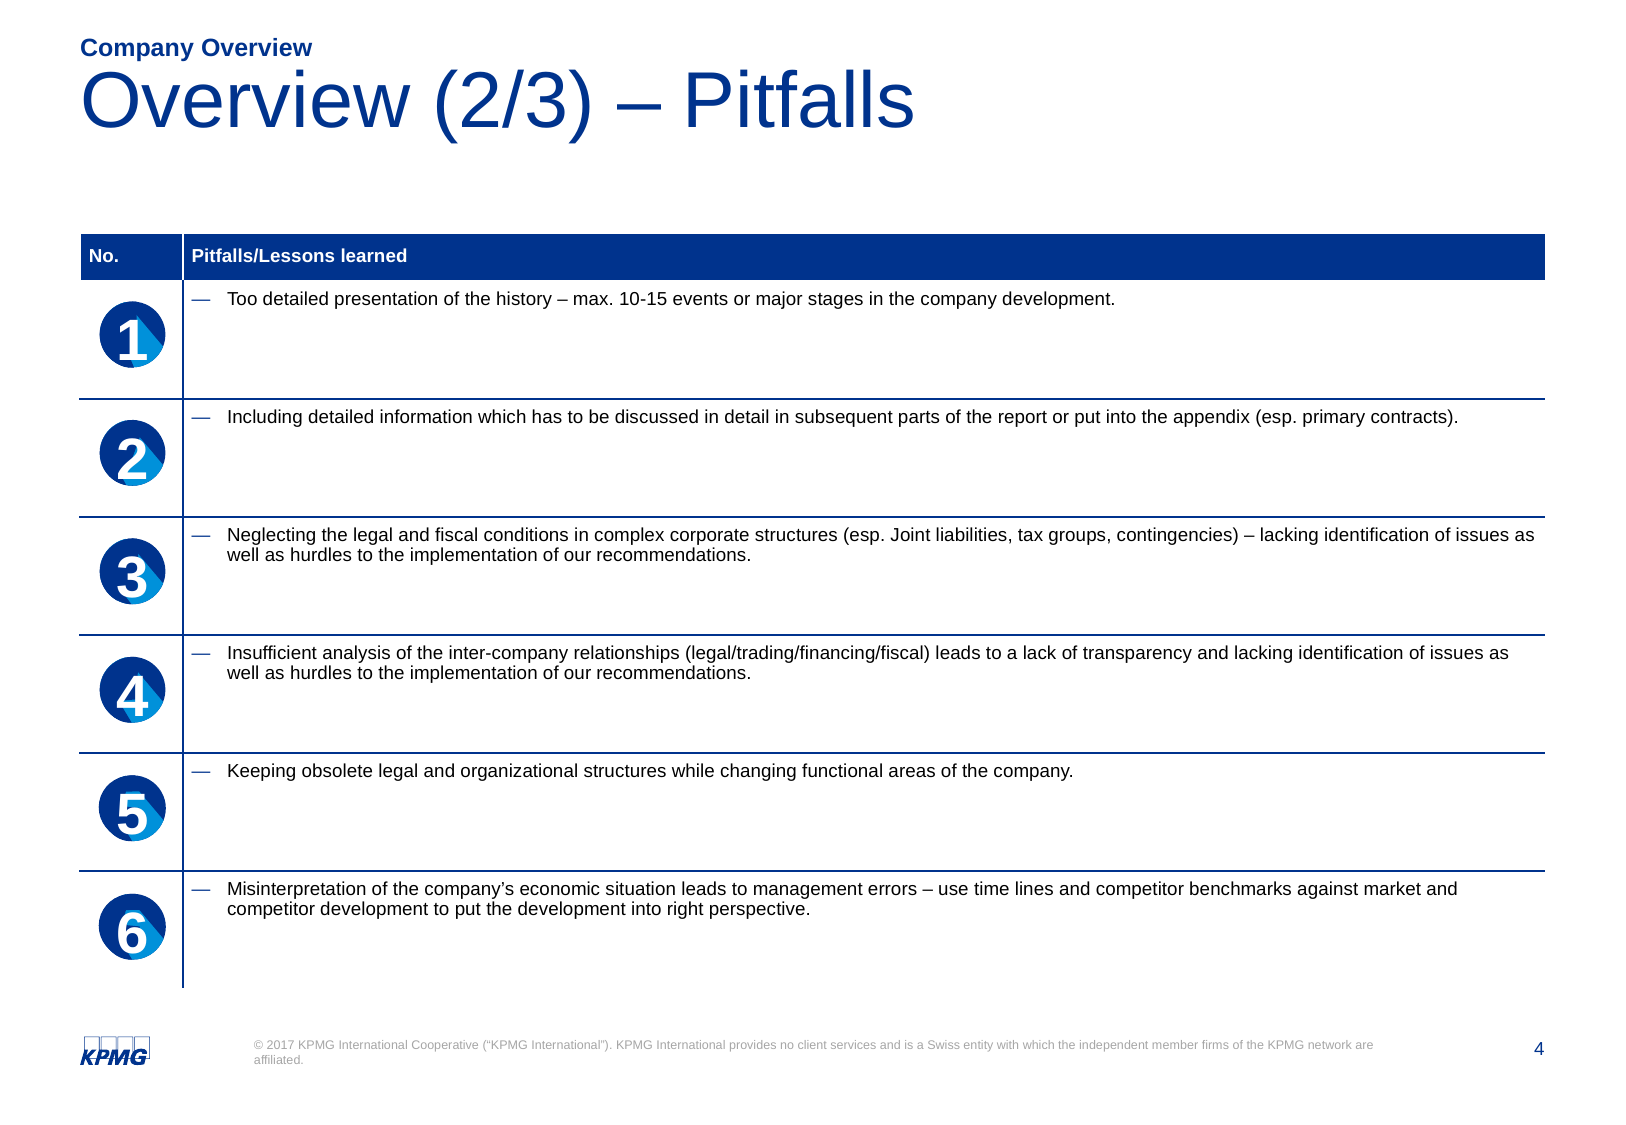

Company Overview
# Overview (2/3) – Pitfalls
| No. | Pitfalls/Lessons learned |
| --- | --- |
|  | Too detailed presentation of the history – max. 10-15 events or major stages in the company development. |
|  | Including detailed information which has to be discussed in detail in subsequent parts of the report or put into the appendix (esp. primary contracts). |
|  | Neglecting the legal and fiscal conditions in complex corporate structures (esp. Joint liabilities, tax groups, contingencies) – lacking identification of issues as well as hurdles to the implementation of our recommendations. |
|  | Insufficient analysis of the inter-company relationships (legal/trading/financing/fiscal) leads to a lack of transparency and lacking identification of issues as well as hurdles to the implementation of our recommendations. |
|  | Keeping obsolete legal and organizational structures while changing functional areas of the company. |
|  | Misinterpretation of the company’s economic situation leads to management errors – use time lines and competitor benchmarks against market and competitor development to put the development into right perspective. |
1

2

3

4

5

6